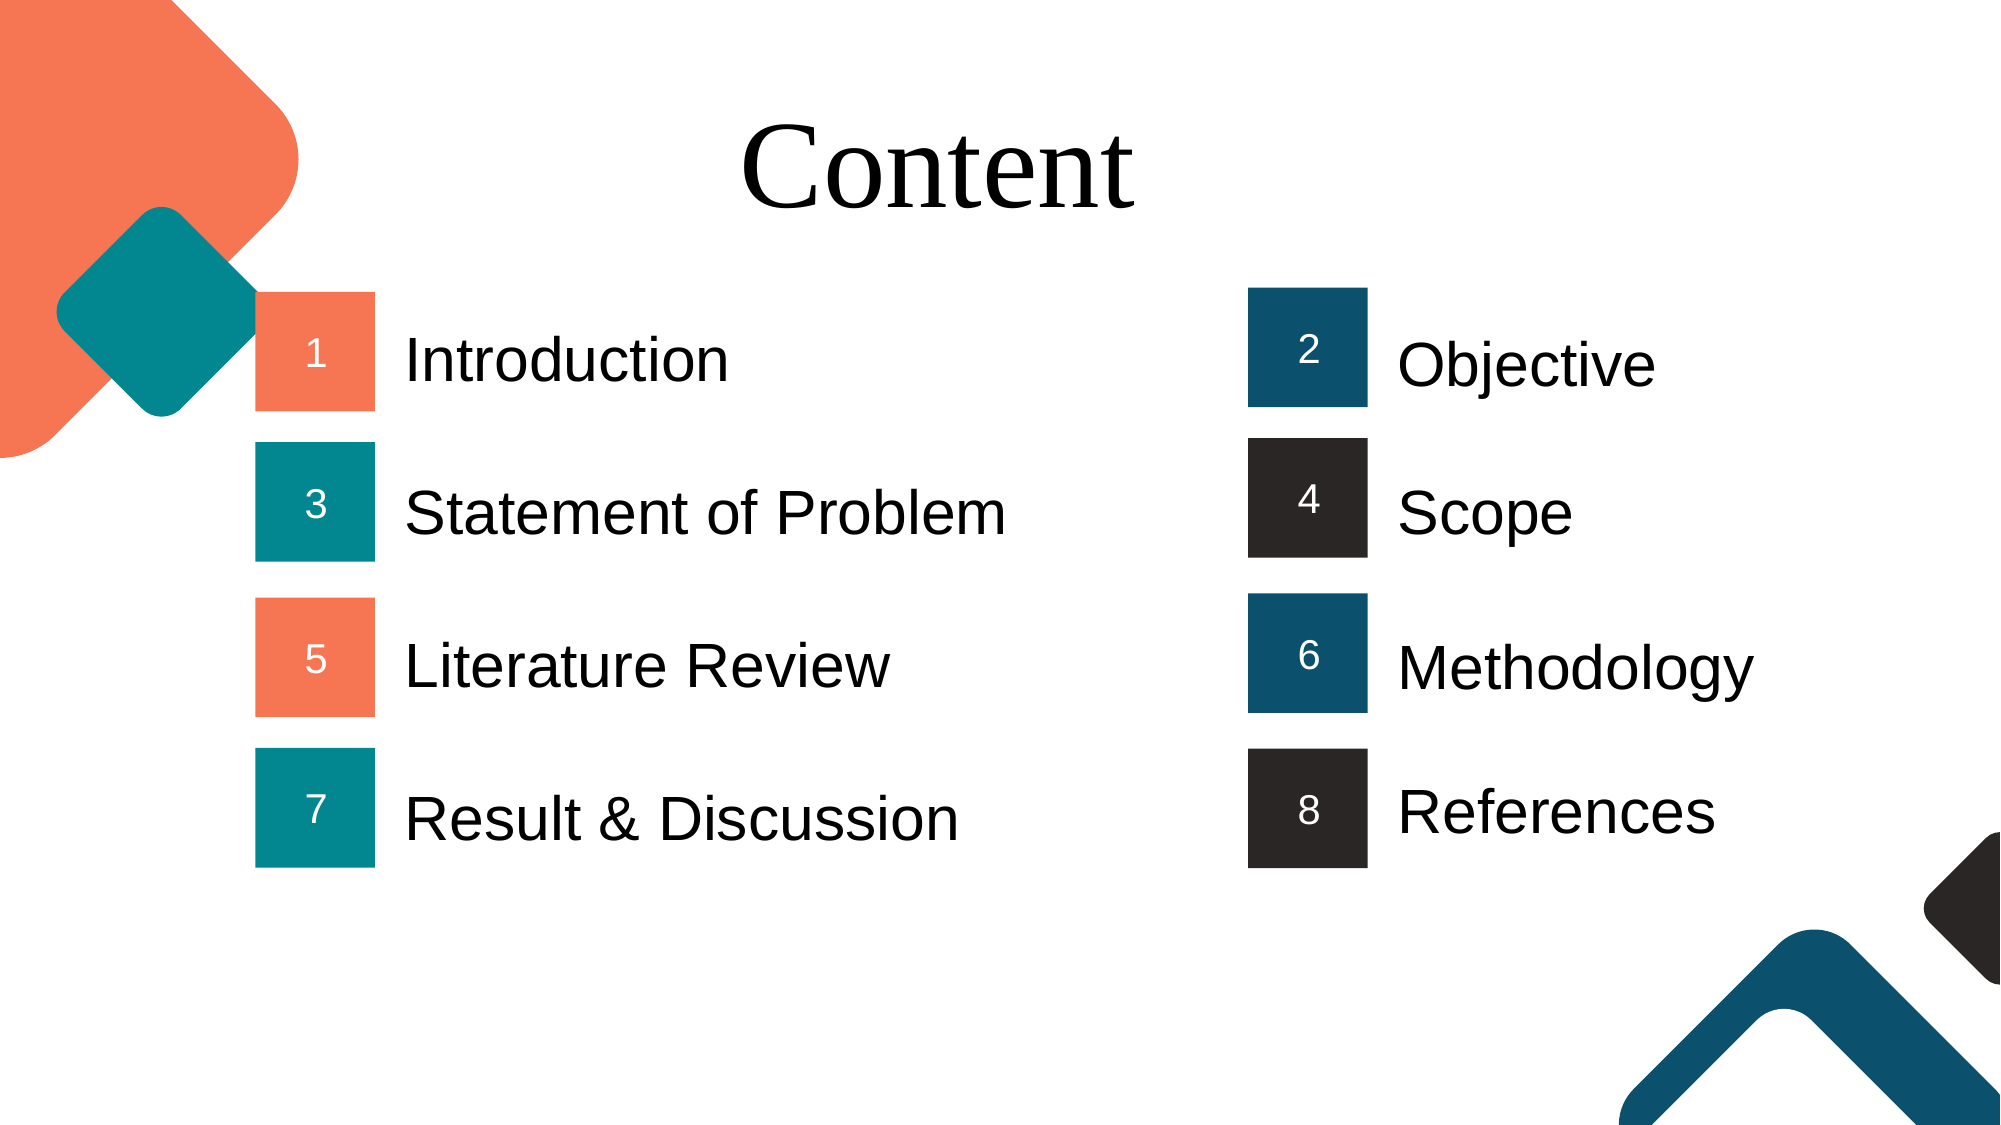

Content

Introduction
2
Objective
1

Statement of Problem
Scope
4
3

Literature Review
Methodology
6
5

References
Result & Discussion
7
8

9